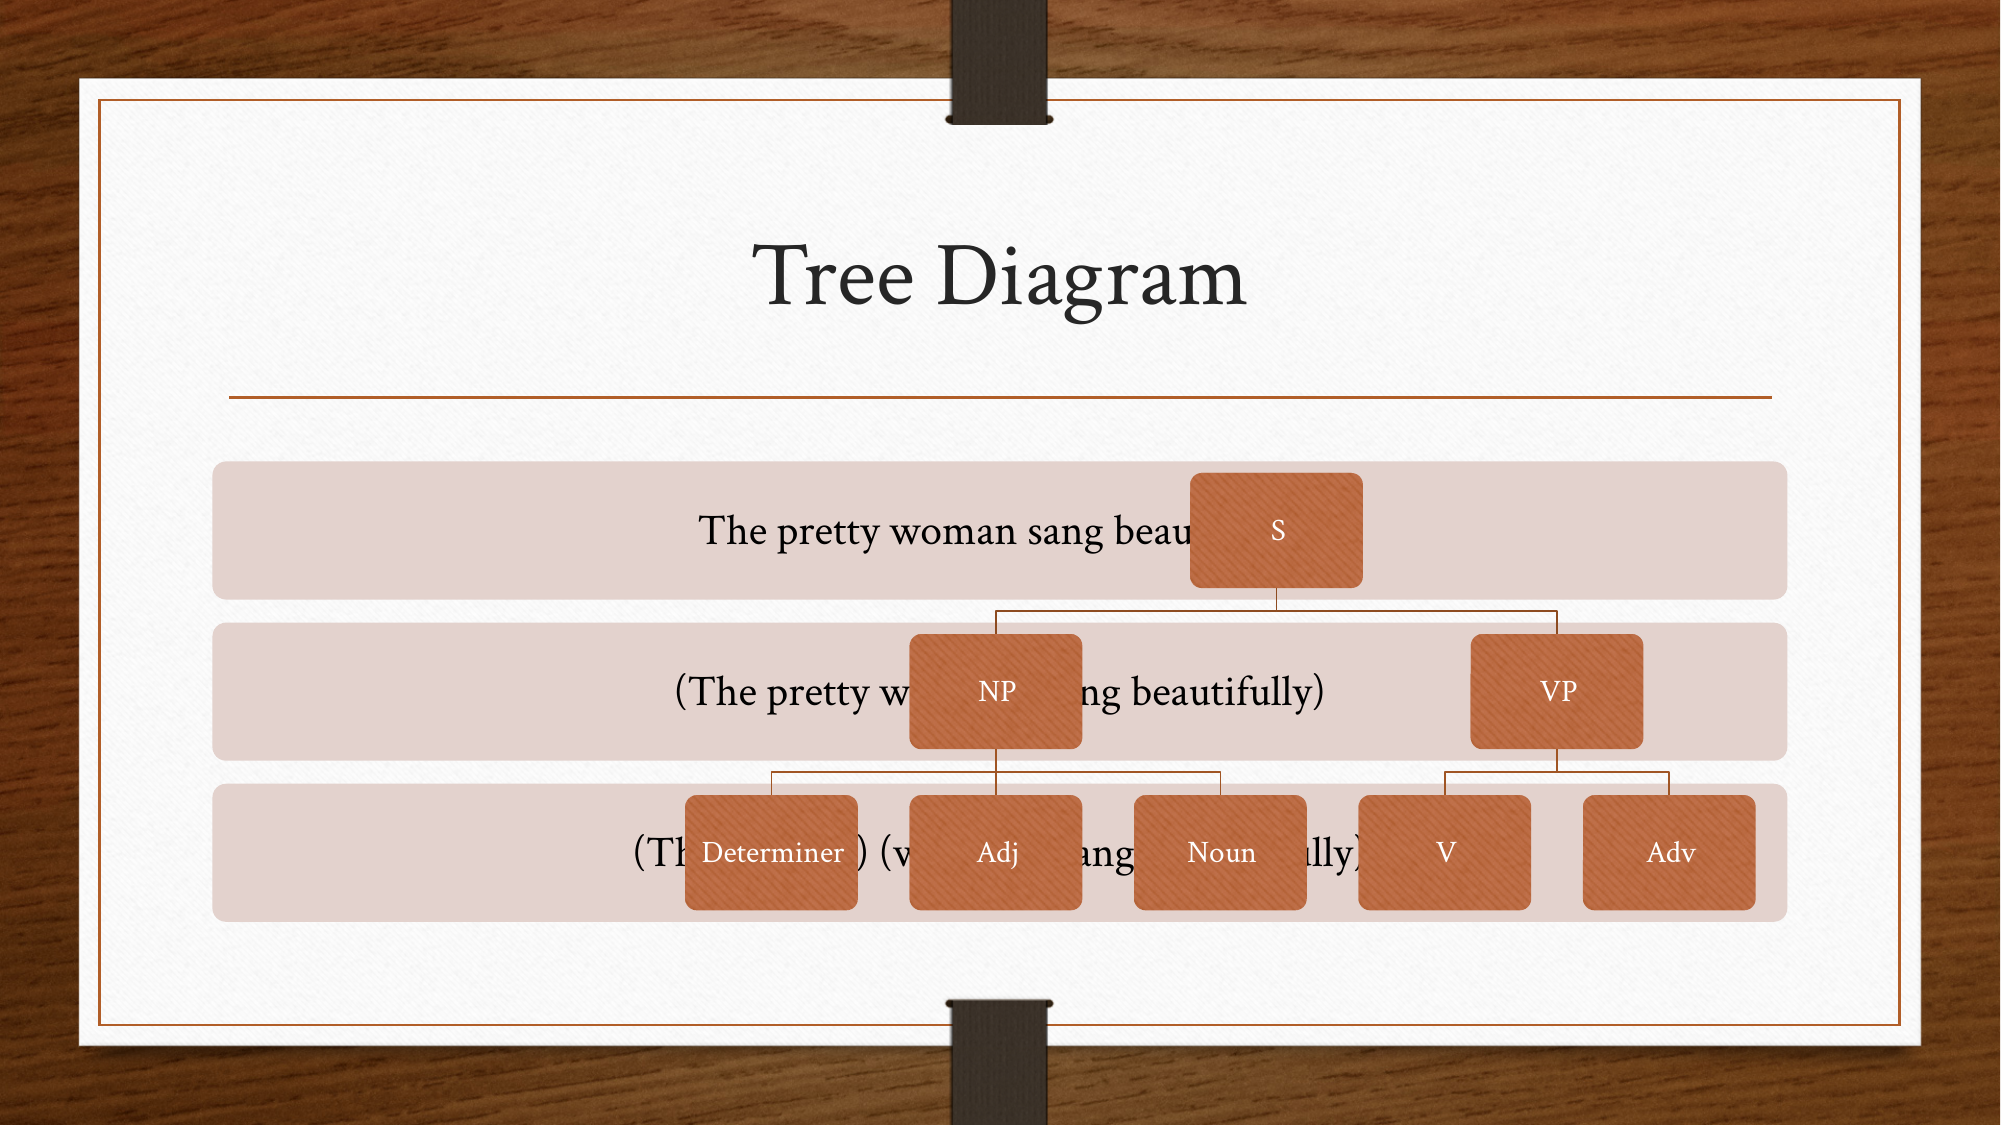

# Tree Diagram
(The) (pretty) (woman) (sang) (beautifully)
(The pretty woman) (sang beautifully)
The pretty woman sang beautifully.
S
NP
Determiner
Adj
Noun
VP
V
Adv